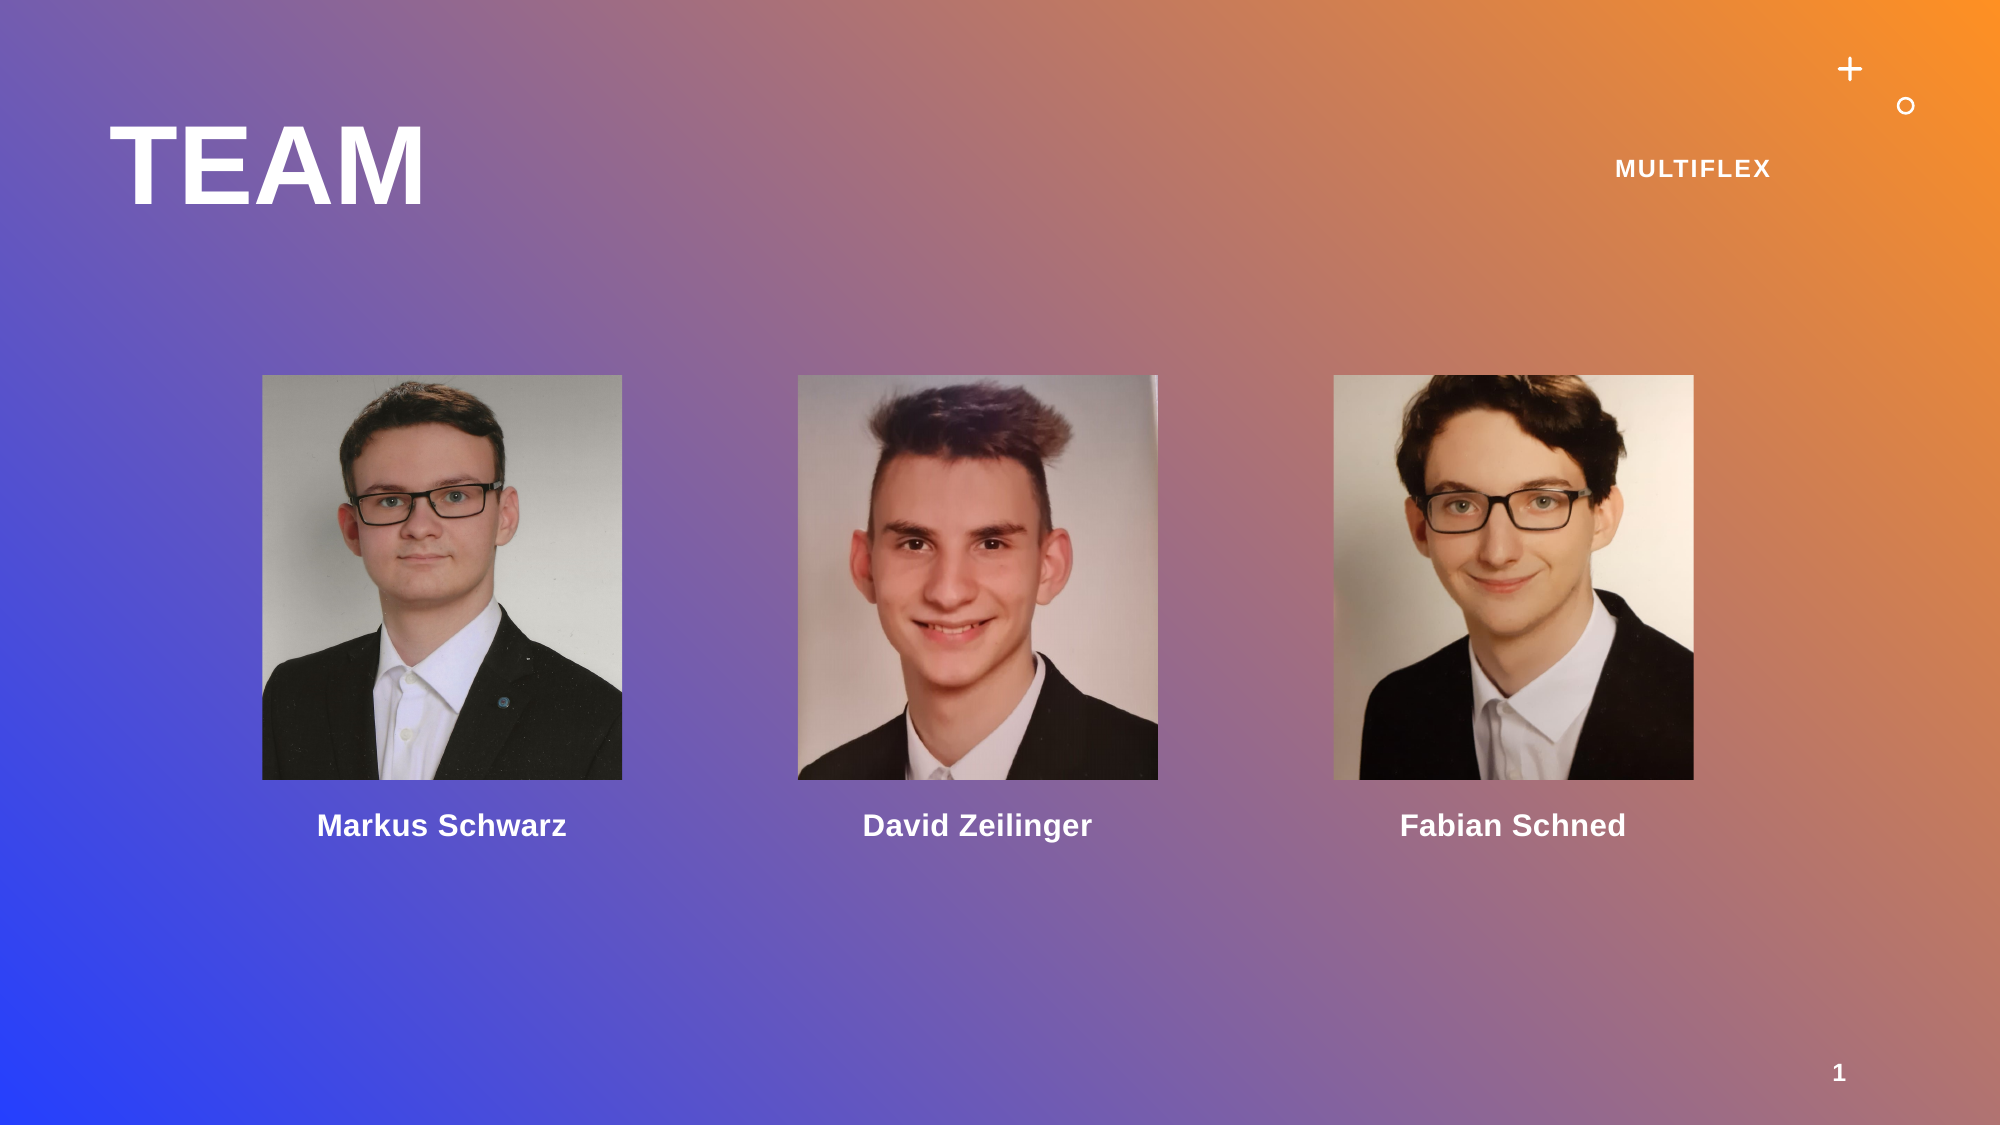

# Team
MultiFlex
Markus Schwarz
David Zeilinger
Fabian Schned
1